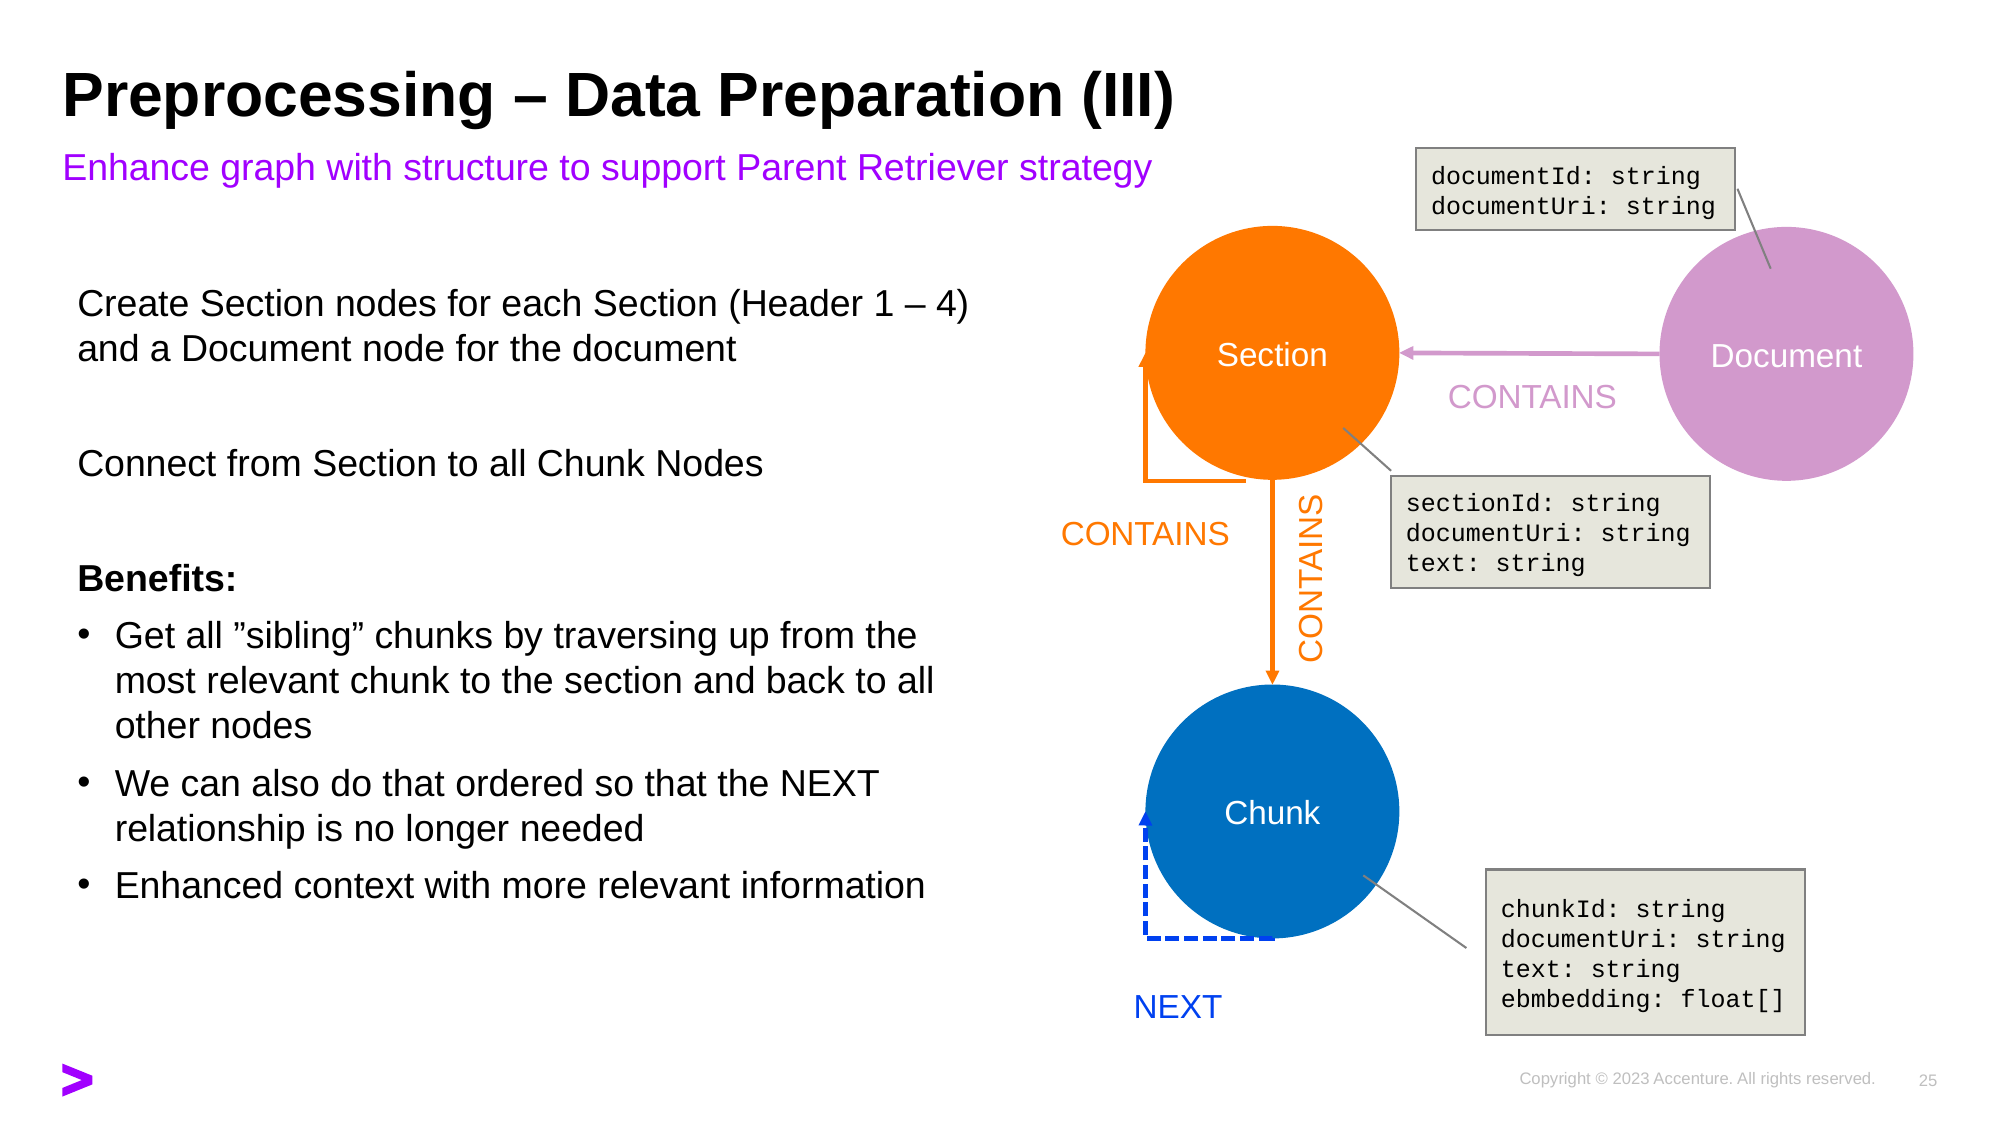

# Preprocessing – Data Preparation (III)
Enhance graph with structure to support Parent Retriever strategy
documentId: string
documentUri: string
Section
Document
Create Section nodes for each Section (Header 1 – 4) and a Document node for the document

Connect from Section to all Chunk Nodes

Benefits:
Get all ”sibling” chunks by traversing up from the most relevant chunk to the section and back to all other nodes
We can also do that ordered so that the NEXT relationship is no longer needed
Enhanced context with more relevant information

CONTAINS
sectionId: string
documentUri: string
text: string
CONTAINS
CONTAINS
Chunk
chunkId: string
documentUri: string
text: string
ebmbedding: float[]
NEXT